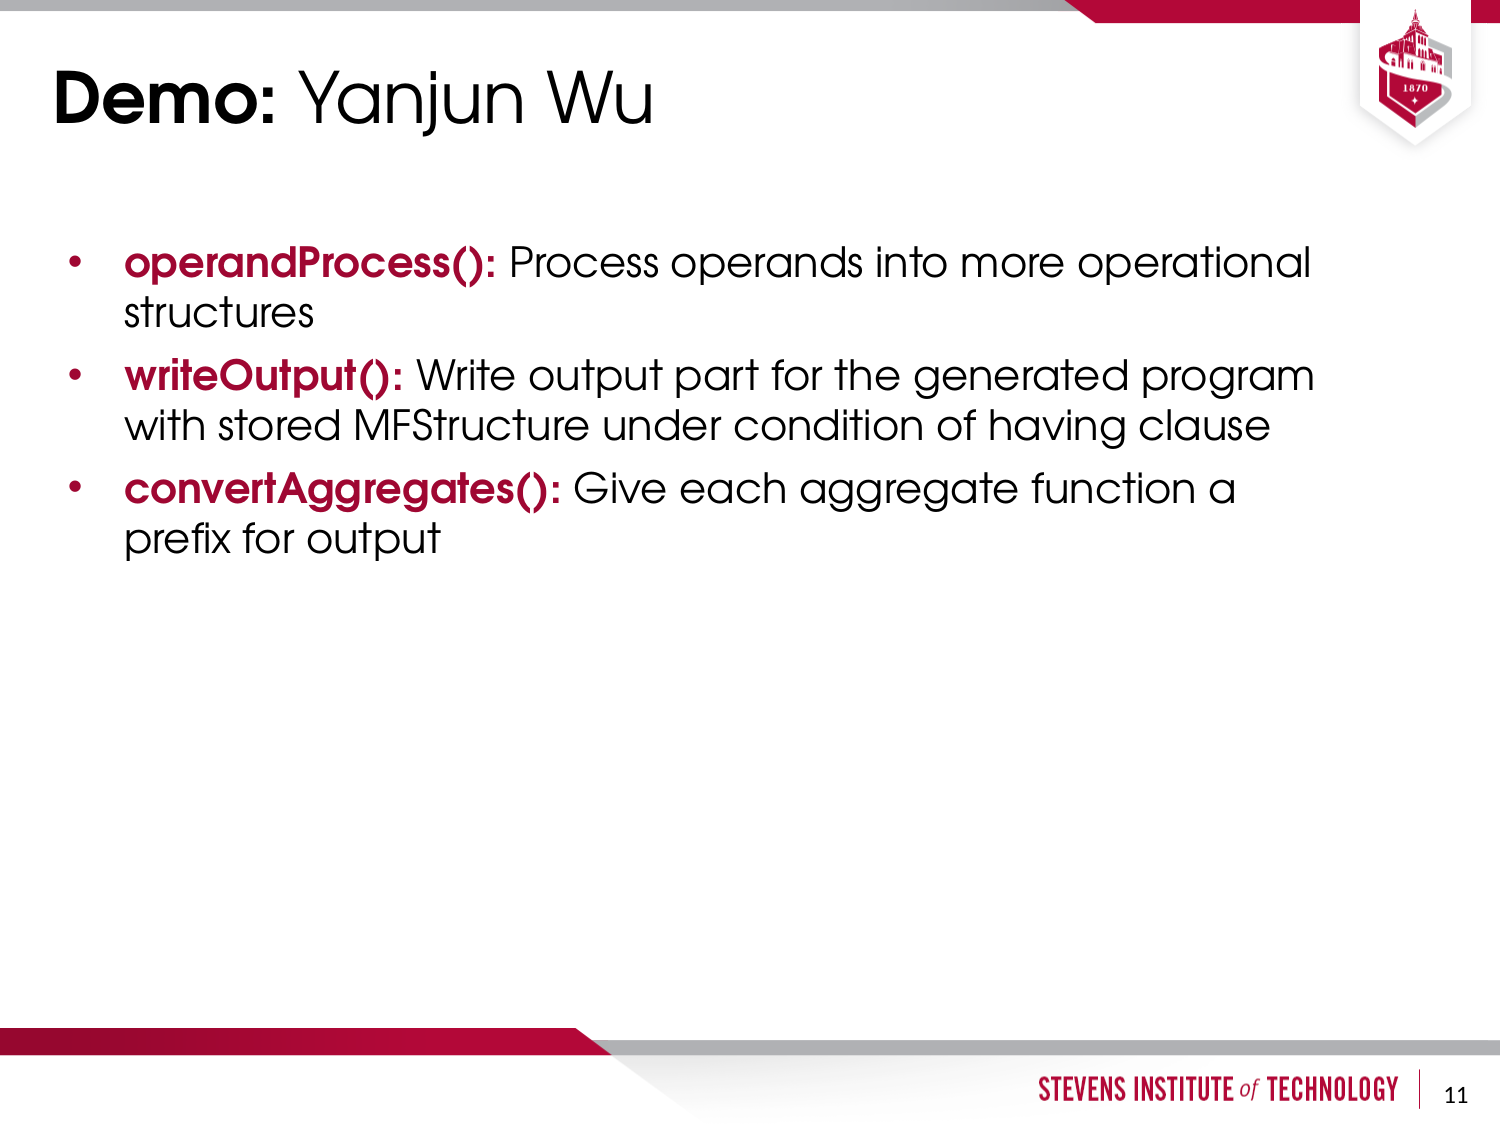

# Demo: Yanjun Wu
operandProcess(): Process operands into more operational structures
writeOutput(): Write output part for the generated program with stored MFStructure under condition of having clause
convertAggregates(): Give each aggregate function a prefix for output

11